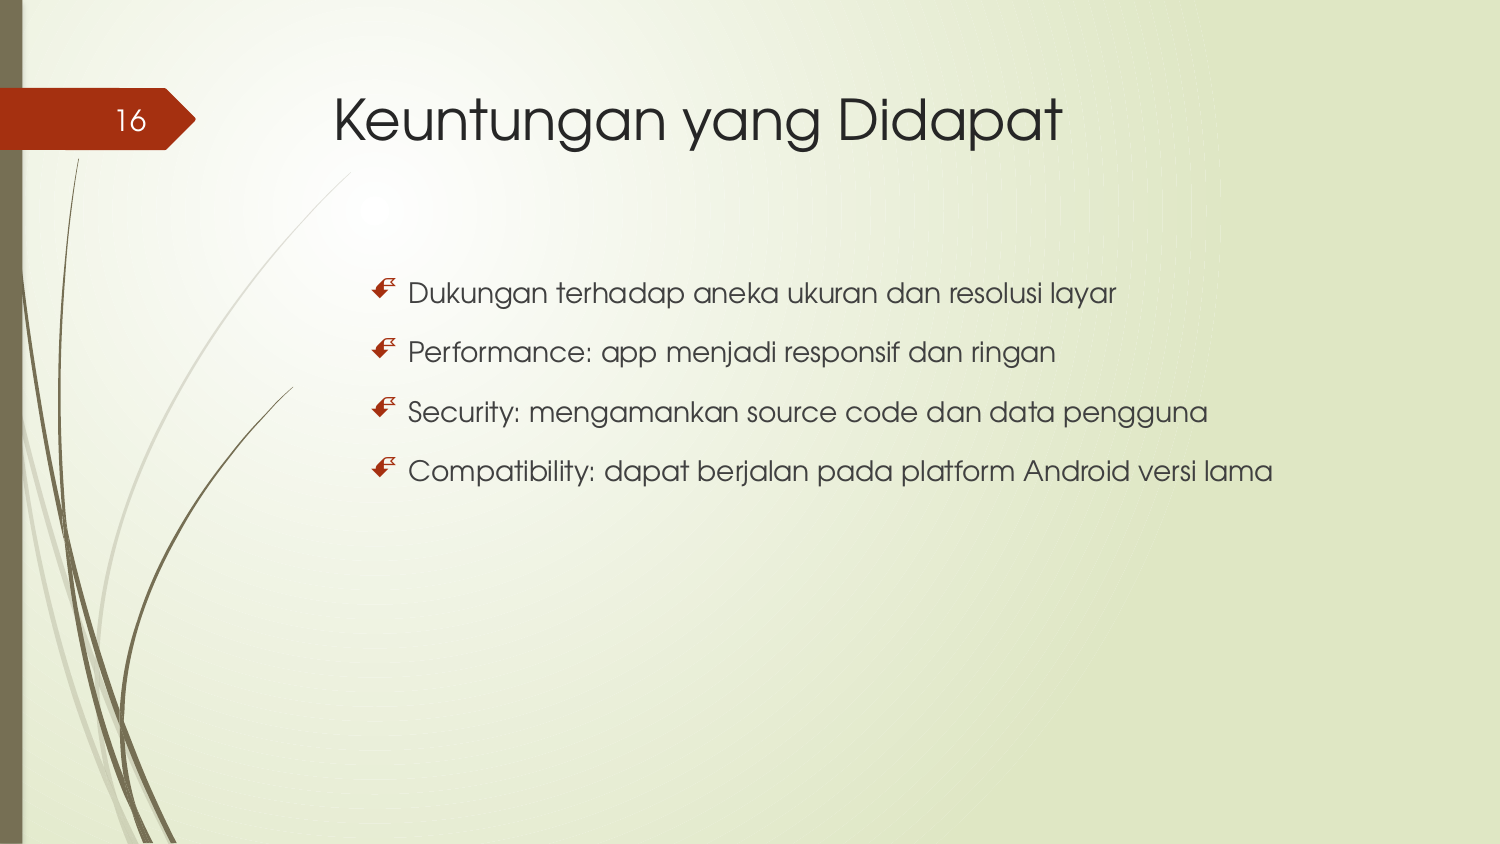

# Keuntungan yang Didapat
16
Dukungan terhadap aneka ukuran dan resolusi layar
Performance: app menjadi responsif dan ringan
Security: mengamankan source code dan data pengguna
Compatibility: dapat berjalan pada platform Android versi lama